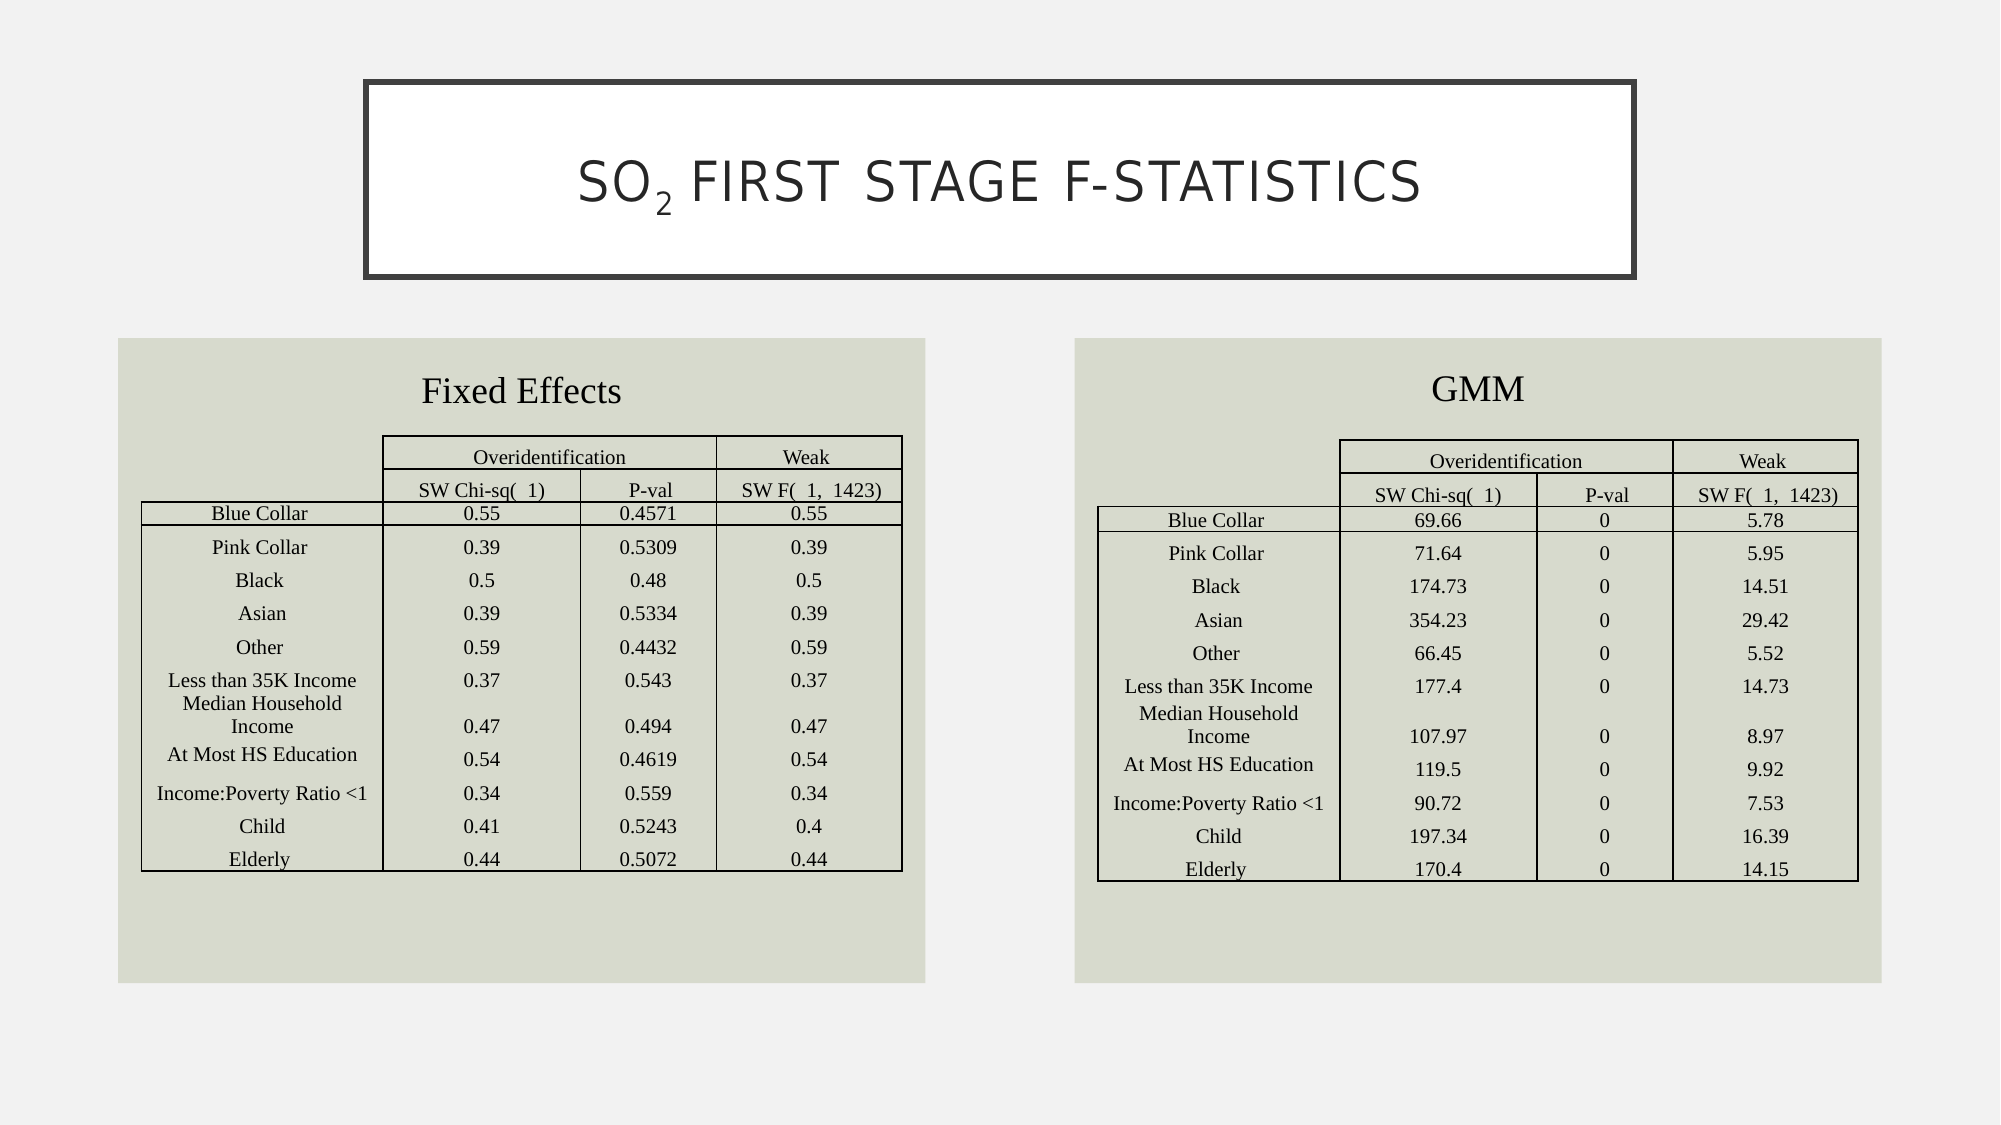

# So2 First Stage F-Statistics

GMM
Fixed Effects
|  | Overidentification |  | Weak |
| --- | --- | --- | --- |
|  | SW Chi-sq( 1) | P-val | SW F( 1, 1423) |
| Blue Collar | 0.55 | 0.4571 | 0.55 |
| Pink Collar | 0.39 | 0.5309 | 0.39 |
| Black | 0.5 | 0.48 | 0.5 |
| Asian | 0.39 | 0.5334 | 0.39 |
| Other | 0.59 | 0.4432 | 0.59 |
| Less than 35K Income | 0.37 | 0.543 | 0.37 |
| Median Household Income | 0.47 | 0.494 | 0.47 |
| At Most HS Education | 0.54 | 0.4619 | 0.54 |
| Income:Poverty Ratio <1 | 0.34 | 0.559 | 0.34 |
| Child | 0.41 | 0.5243 | 0.4 |
| Elderly | 0.44 | 0.5072 | 0.44 |
|  | Overidentification |  | Weak |
| --- | --- | --- | --- |
|  | SW Chi-sq( 1) | P-val | SW F( 1, 1423) |
| Blue Collar | 69.66 | 0 | 5.78 |
| Pink Collar | 71.64 | 0 | 5.95 |
| Black | 174.73 | 0 | 14.51 |
| Asian | 354.23 | 0 | 29.42 |
| Other | 66.45 | 0 | 5.52 |
| Less than 35K Income | 177.4 | 0 | 14.73 |
| Median Household Income | 107.97 | 0 | 8.97 |
| At Most HS Education | 119.5 | 0 | 9.92 |
| Income:Poverty Ratio <1 | 90.72 | 0 | 7.53 |
| Child | 197.34 | 0 | 16.39 |
| Elderly | 170.4 | 0 | 14.15 |